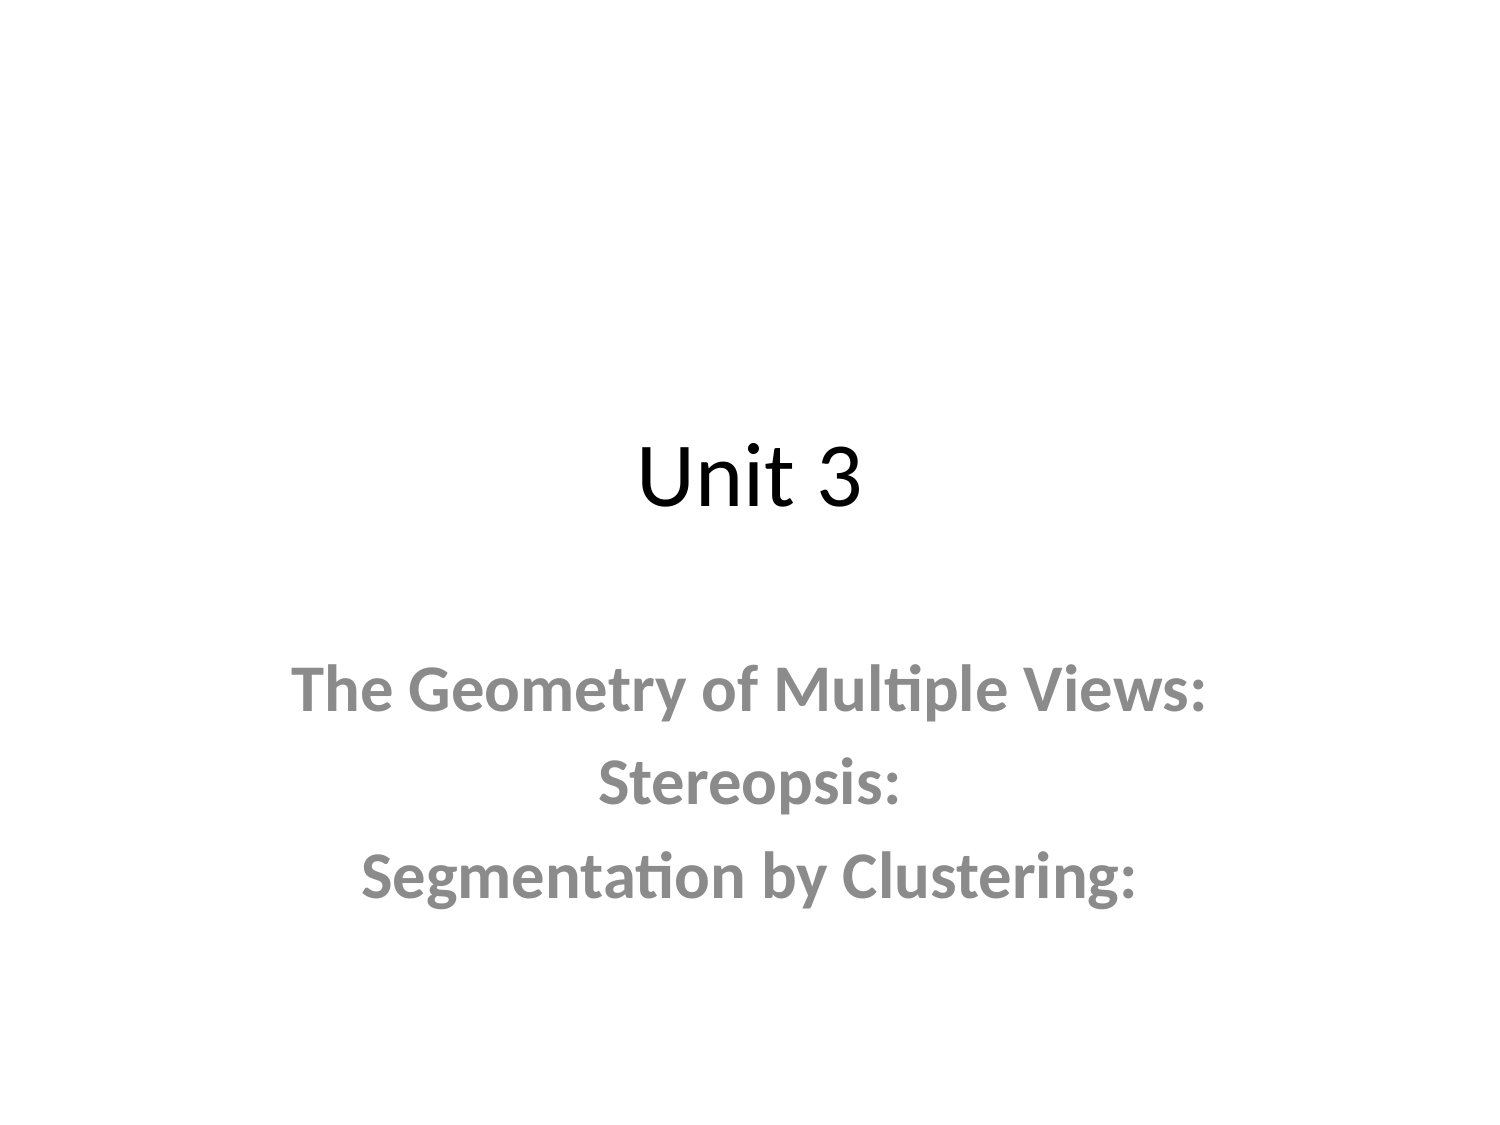

# Unit 3
The Geometry of Multiple Views:
Stereopsis:
Segmentation by Clustering: